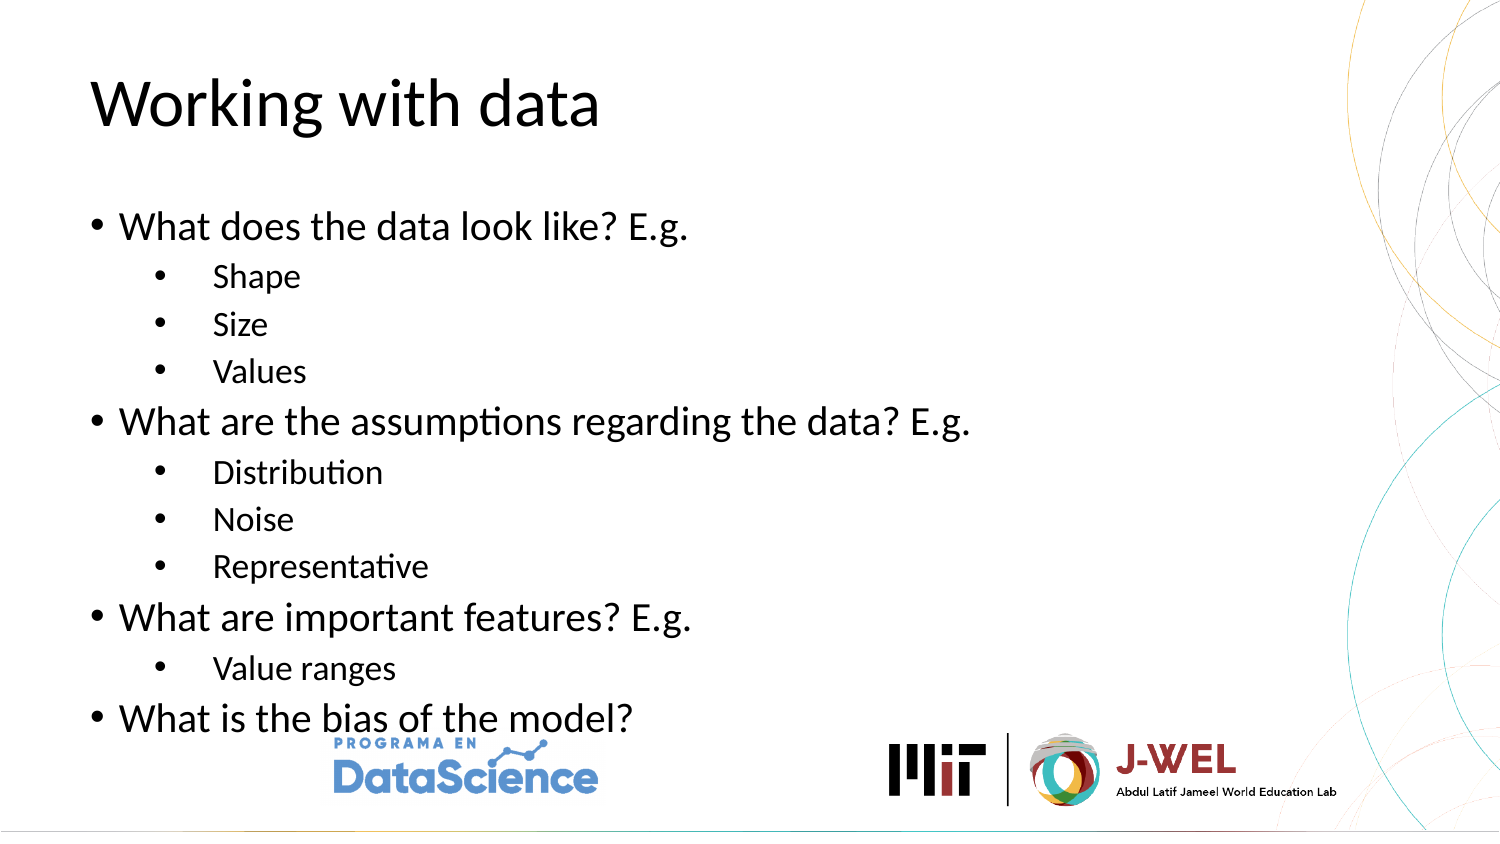

# Working with data
What does the data look like? E.g.
Shape
Size
Values
What are the assumptions regarding the data? E.g.
Distribution
Noise
Representative
What are important features? E.g.
Value ranges
What is the bias of the model?